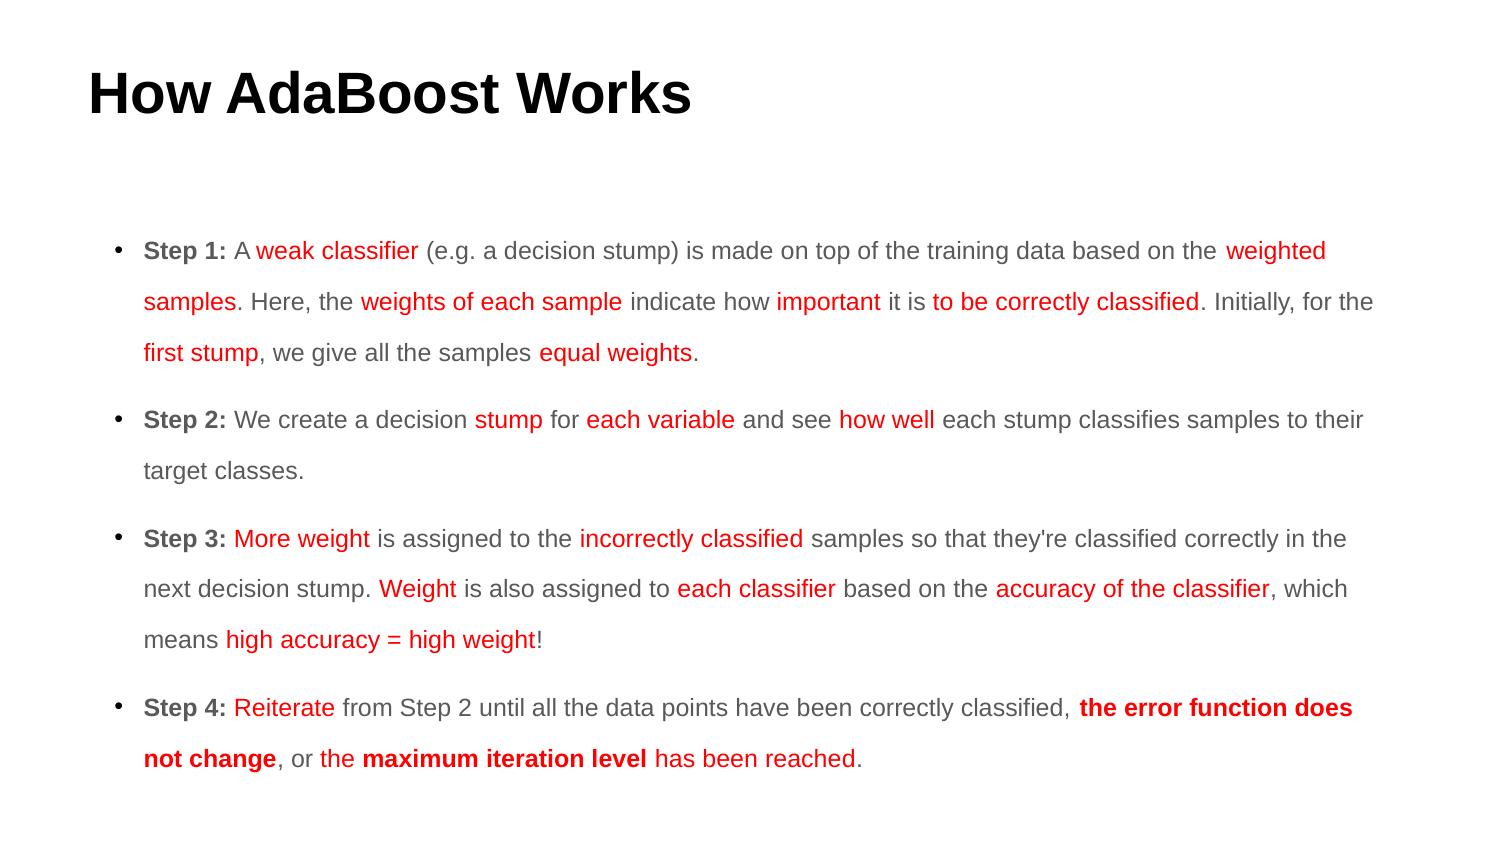

# How AdaBoost Works
Step 1: A weak classifier (e.g. a decision stump) is made on top of the training data based on the weighted samples. Here, the weights of each sample indicate how important it is to be correctly classified. Initially, for the first stump, we give all the samples equal weights.
Step 2: We create a decision stump for each variable and see how well each stump classifies samples to their target classes.
Step 3: More weight is assigned to the incorrectly classified samples so that they're classified correctly in the next decision stump. Weight is also assigned to each classifier based on the accuracy of the classifier, which means high accuracy = high weight!
Step 4: Reiterate from Step 2 until all the data points have been correctly classified, the error function does not change, or the maximum iteration level has been reached.